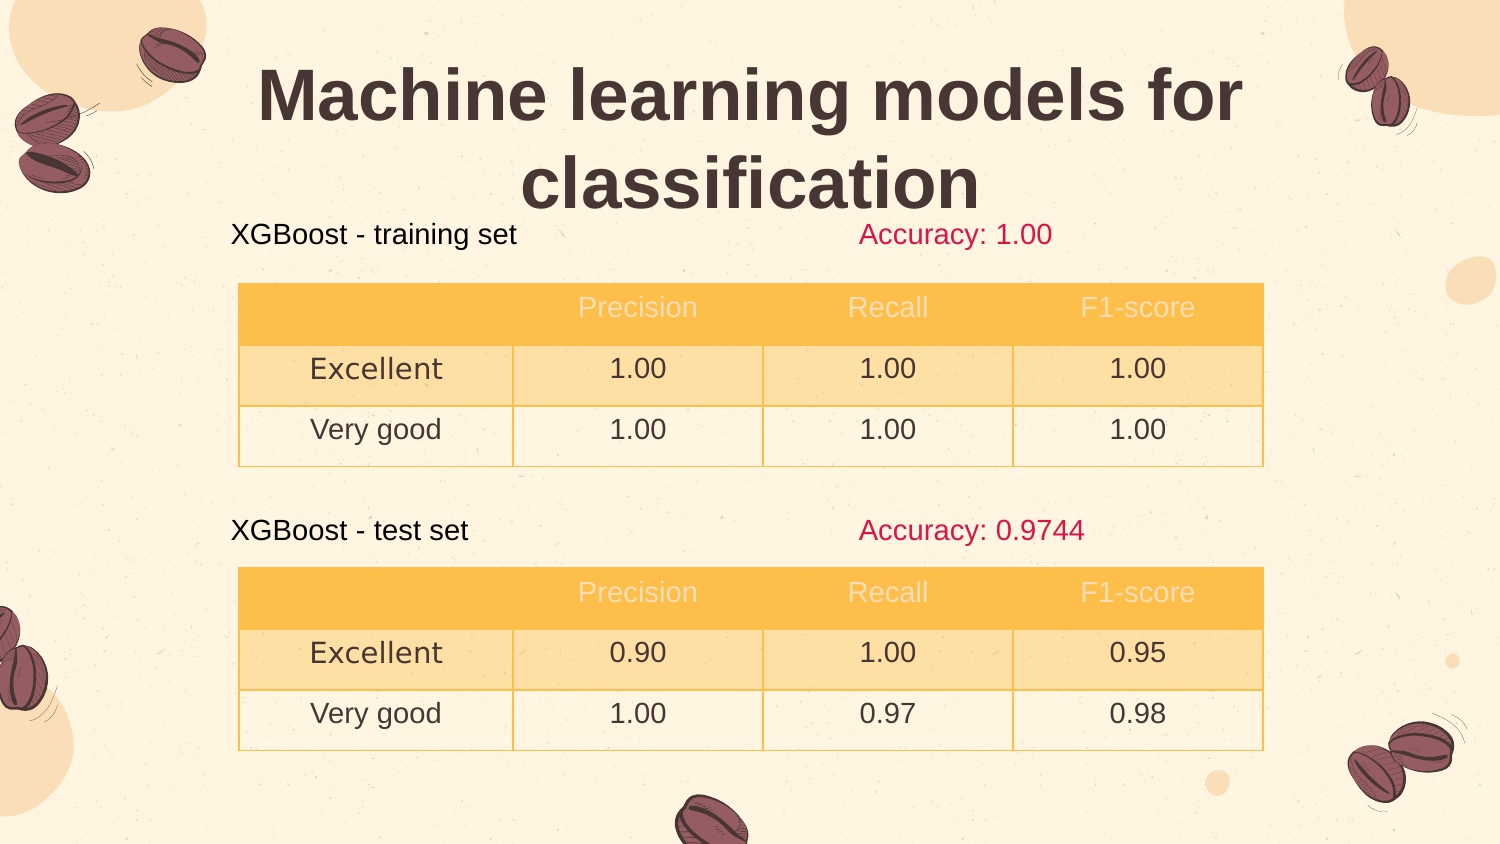

# Machine learning models for classification
Accuracy: 1.00
XGBoost - training set
|  | Precision | Recall | F1-score |
| --- | --- | --- | --- |
| Excellent | 1.00 | 1.00 | 1.00 |
| Very good | 1.00 | 1.00 | 1.00 |
Accuracy: 0.9744
XGBoost - test set
|  | Precision | Recall | F1-score |
| --- | --- | --- | --- |
| Excellent | 0.90 | 1.00 | 0.95 |
| Very good | 1.00 | 0.97 | 0.98 |